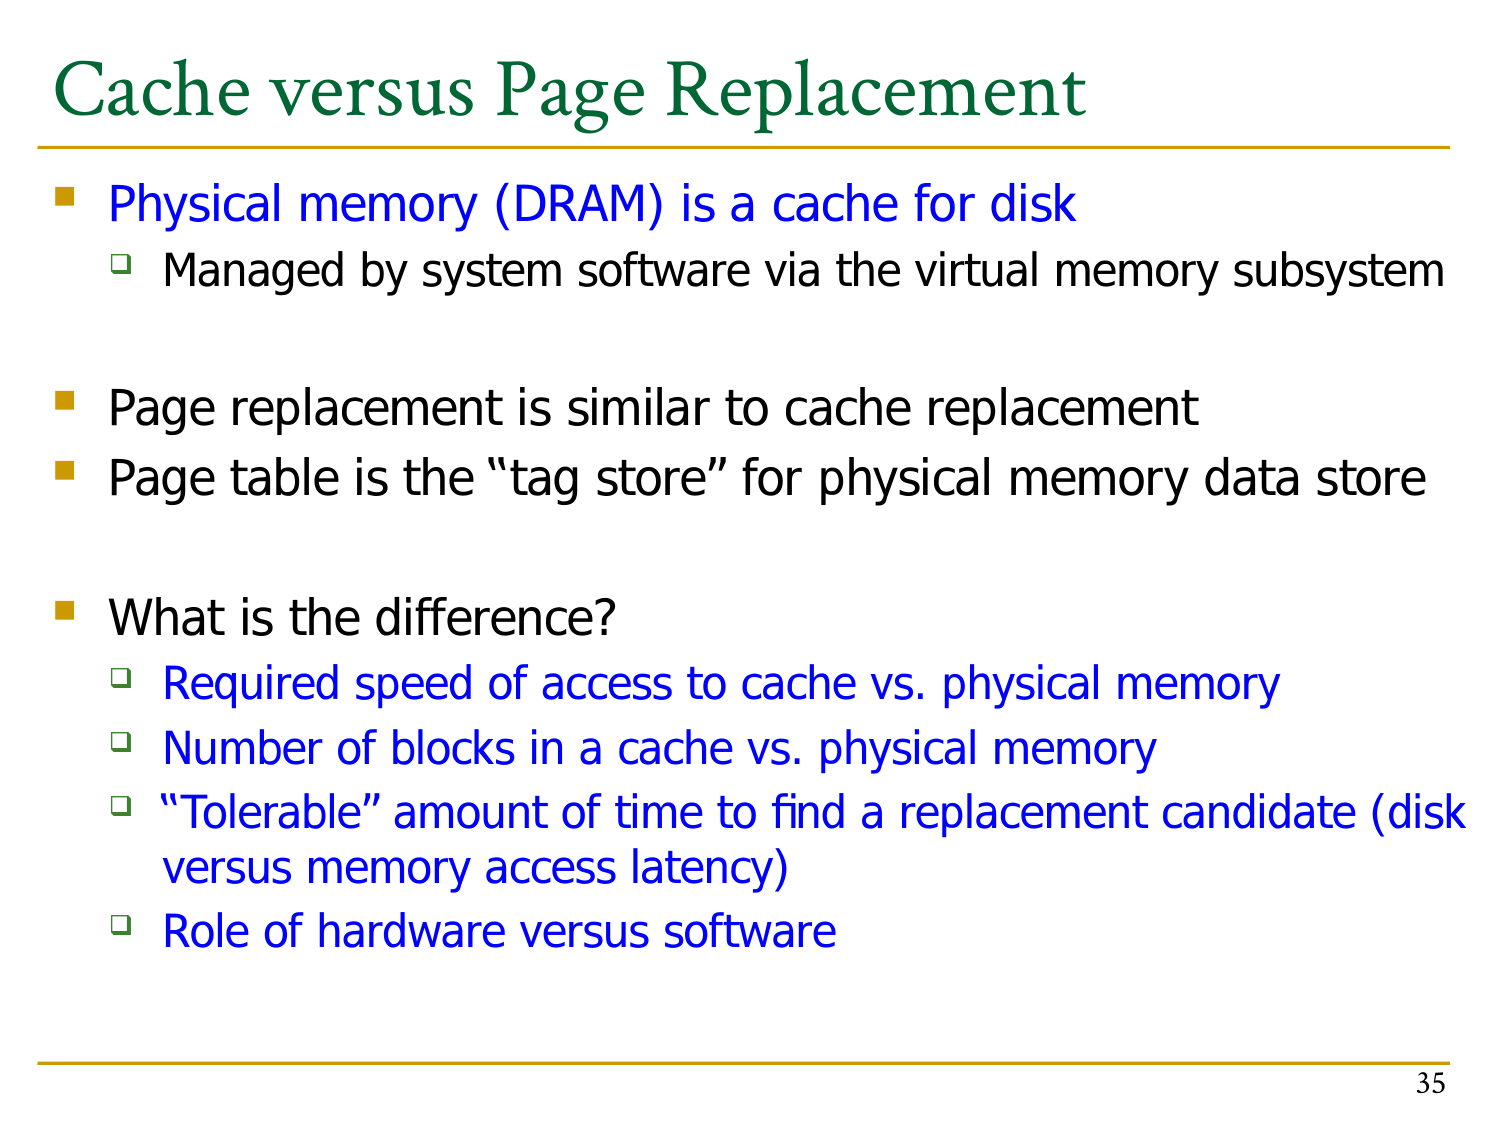

# Cache versus Page Replacement
Physical memory (DRAM) is a cache for disk
Managed by system software via the virtual memory subsystem

Page replacement is similar to cache replacement
Page table is the “tag store” for physical memory data store

What is the difference?
Required speed of access to cache vs. physical memory
Number of blocks in a cache vs. physical memory
“Tolerable” amount of time to find a replacement candidate (disk versus memory access latency)
Role of hardware versus software

35